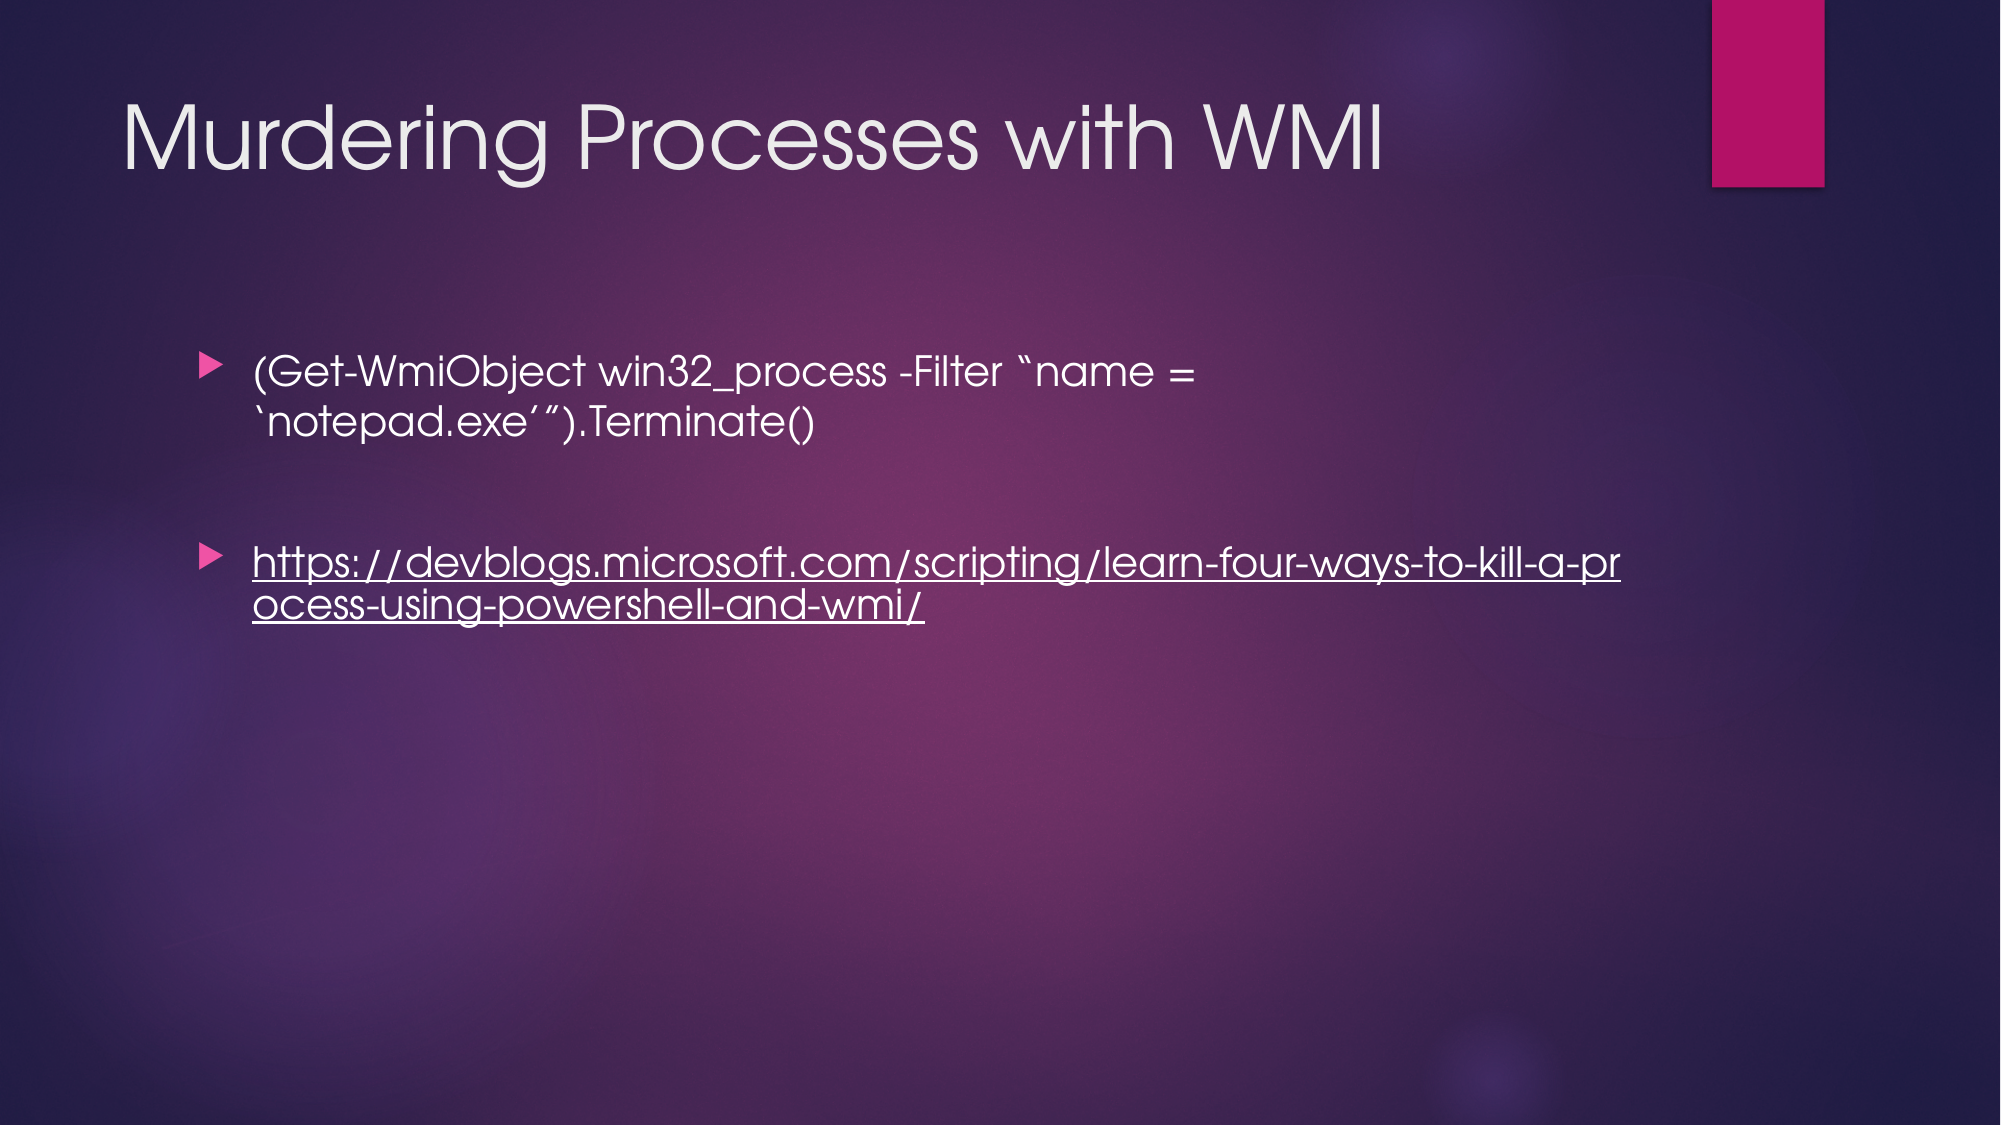

# Murdering Processes with WMI
(Get-WmiObject win32_process -Filter “name = ‘notepad.exe’”).Terminate()

https://devblogs.microsoft.com/scripting/learn-four-ways-to-kill-a-process-using-powershell-and-wmi/